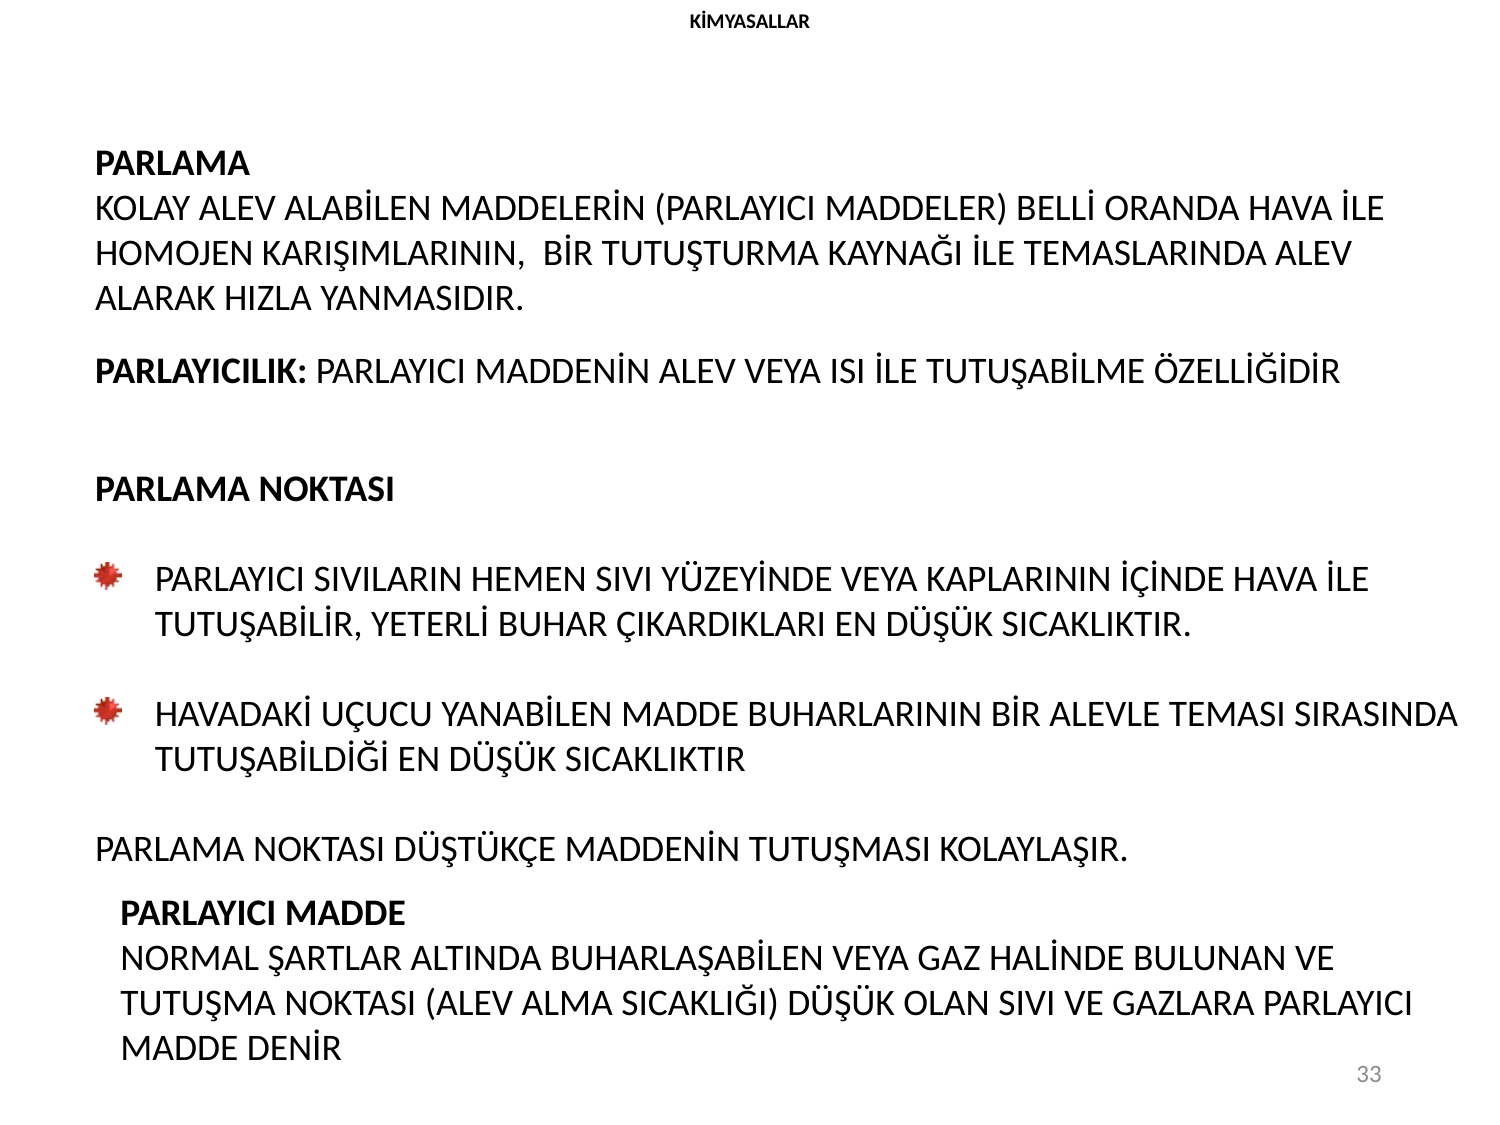

KİMYASALLAR
PARLAMA
KOLAY ALEV ALABİLEN MADDELERİN (PARLAYICI MADDELER) BELLİ ORANDA HAVA İLE HOMOJEN KARIŞIMLARININ,  BİR TUTUŞTURMA KAYNAĞI İLE TEMASLARINDA ALEV ALARAK HIZLA YANMASIDIR.
PARLAYICILIK: PARLAYICI MADDENİN ALEV VEYA ISI İLE TUTUŞABİLME ÖZELLİĞİDİR
PARLAMA NOKTASI

PARLAYICI SIVILARIN HEMEN SIVI YÜZEYİNDE VEYA KAPLARININ İÇİNDE HAVA İLE TUTUŞABİLİR, YETERLİ BUHAR ÇIKARDIKLARI EN DÜŞÜK SICAKLIKTIR.

HAVADAKİ UÇUCU YANABİLEN MADDE BUHARLARININ BİR ALEVLE TEMASI SIRASINDA TUTUŞABİLDİĞİ EN DÜŞÜK SICAKLIKTIR

PARLAMA NOKTASI DÜŞTÜKÇE MADDENİN TUTUŞMASI KOLAYLAŞIR.
PARLAYICI MADDE
NORMAL ŞARTLAR ALTINDA BUHARLAŞABİLEN VEYA GAZ HALİNDE BULUNAN VE TUTUŞMA NOKTASI (ALEV ALMA SICAKLIĞI) DÜŞÜK OLAN SIVI VE GAZLARA PARLAYICI MADDE DENİR
33